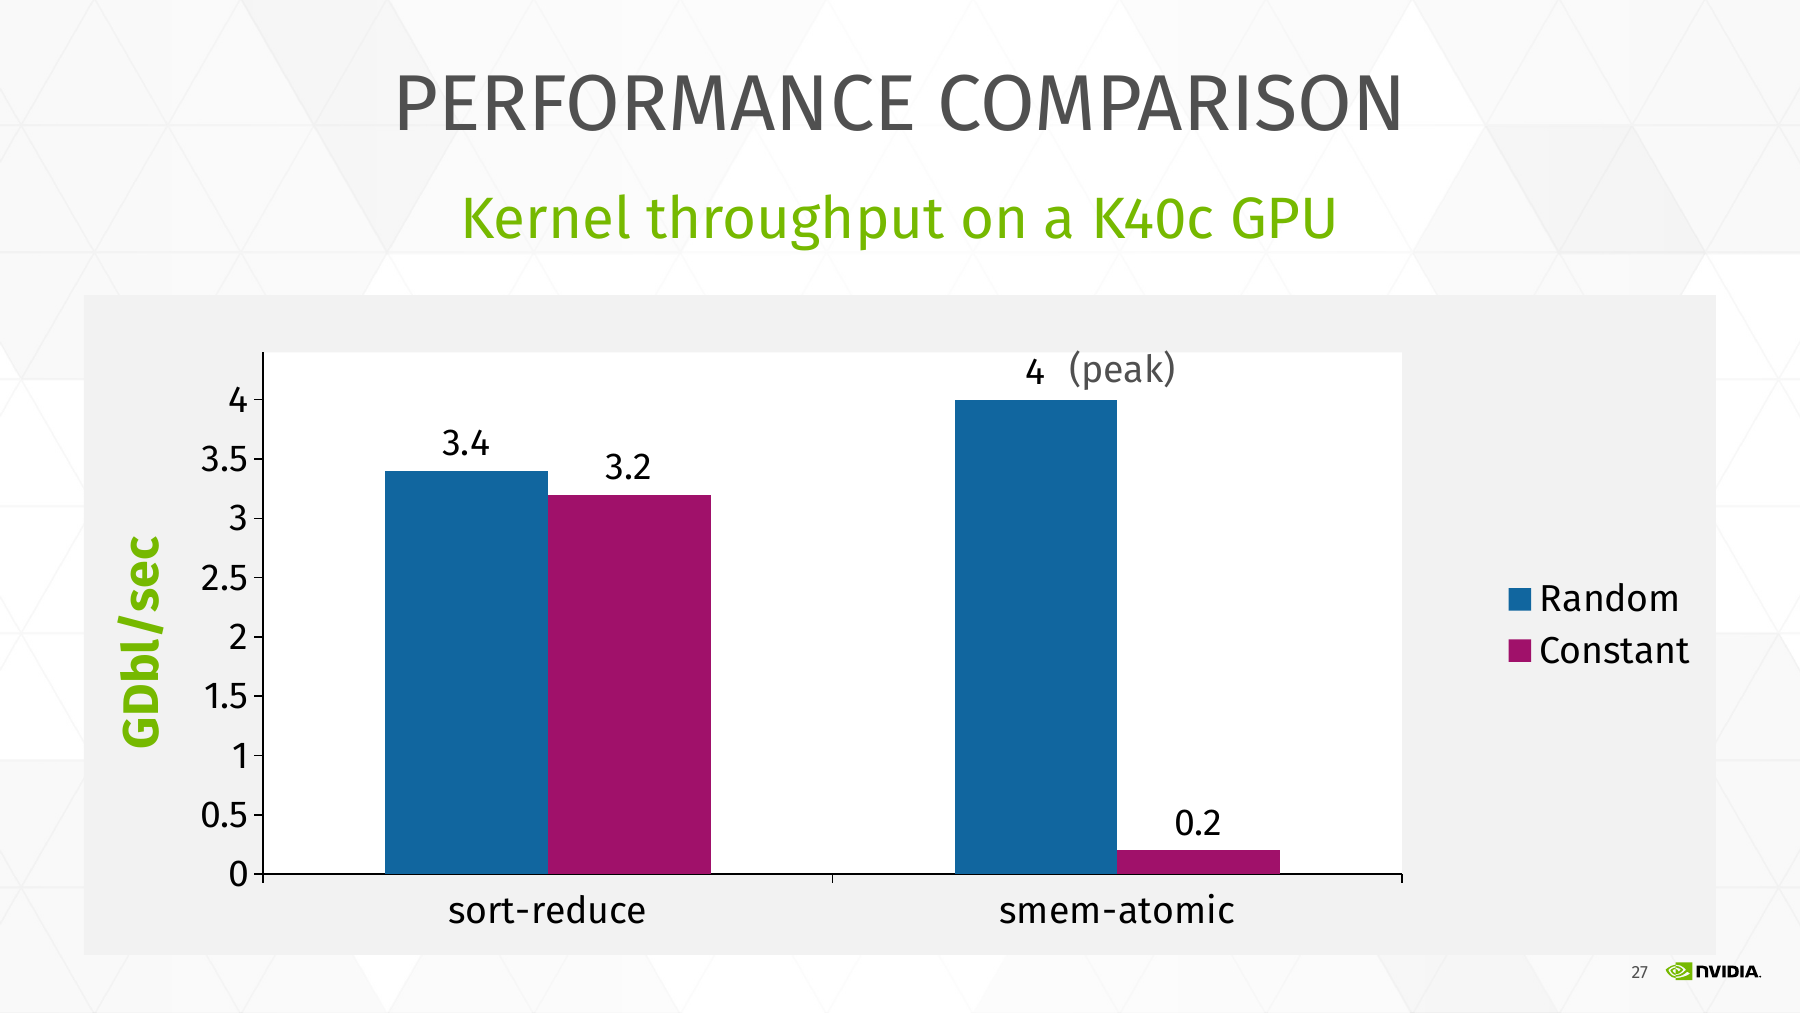

# Performance comparison
Kernel throughput on a K40c GPU

### Chart

| Category | Random | Constant |
|---|---|---|
| sort-reduce | 3.4 | 3.2 |
| smem-atomic | 4.0 | 0.2 |
 (peak)